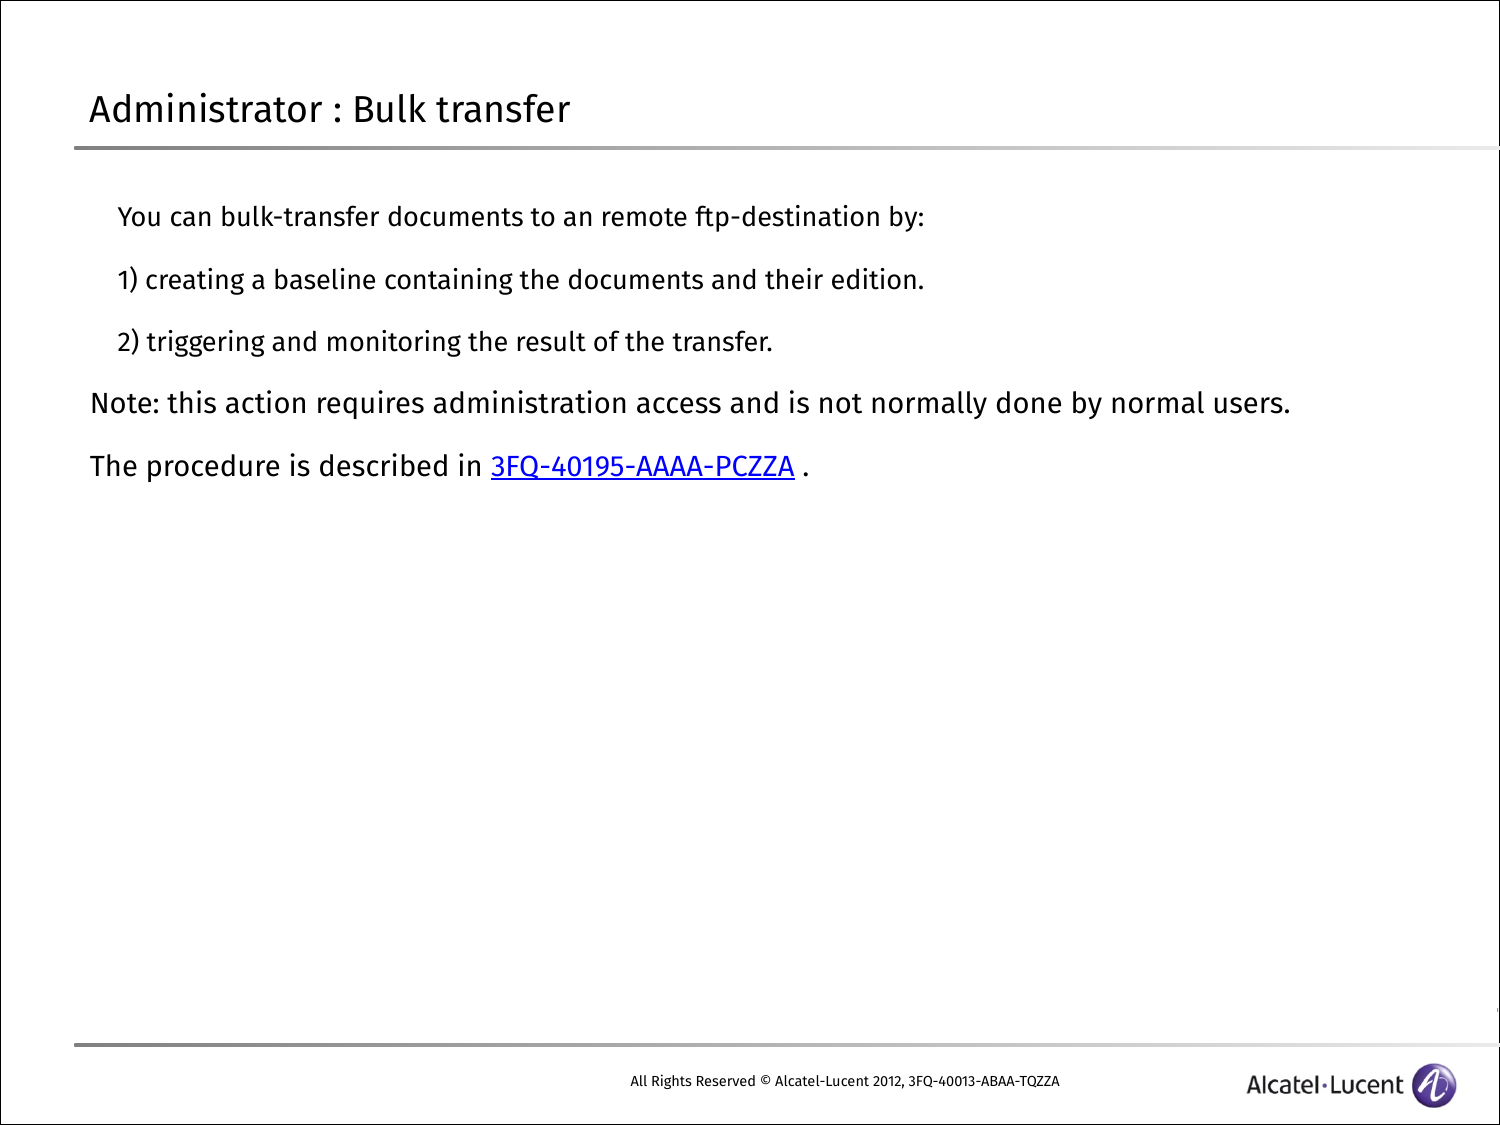

# Administrator : Bulk transfer
You can bulk-transfer documents to an remote ftp-destination by:
1) creating a baseline containing the documents and their edition.
2) triggering and monitoring the result of the transfer.
Note: this action requires administration access and is not normally done by normal users.
The procedure is described in 3FQ-40195-AAAA-PCZZA .